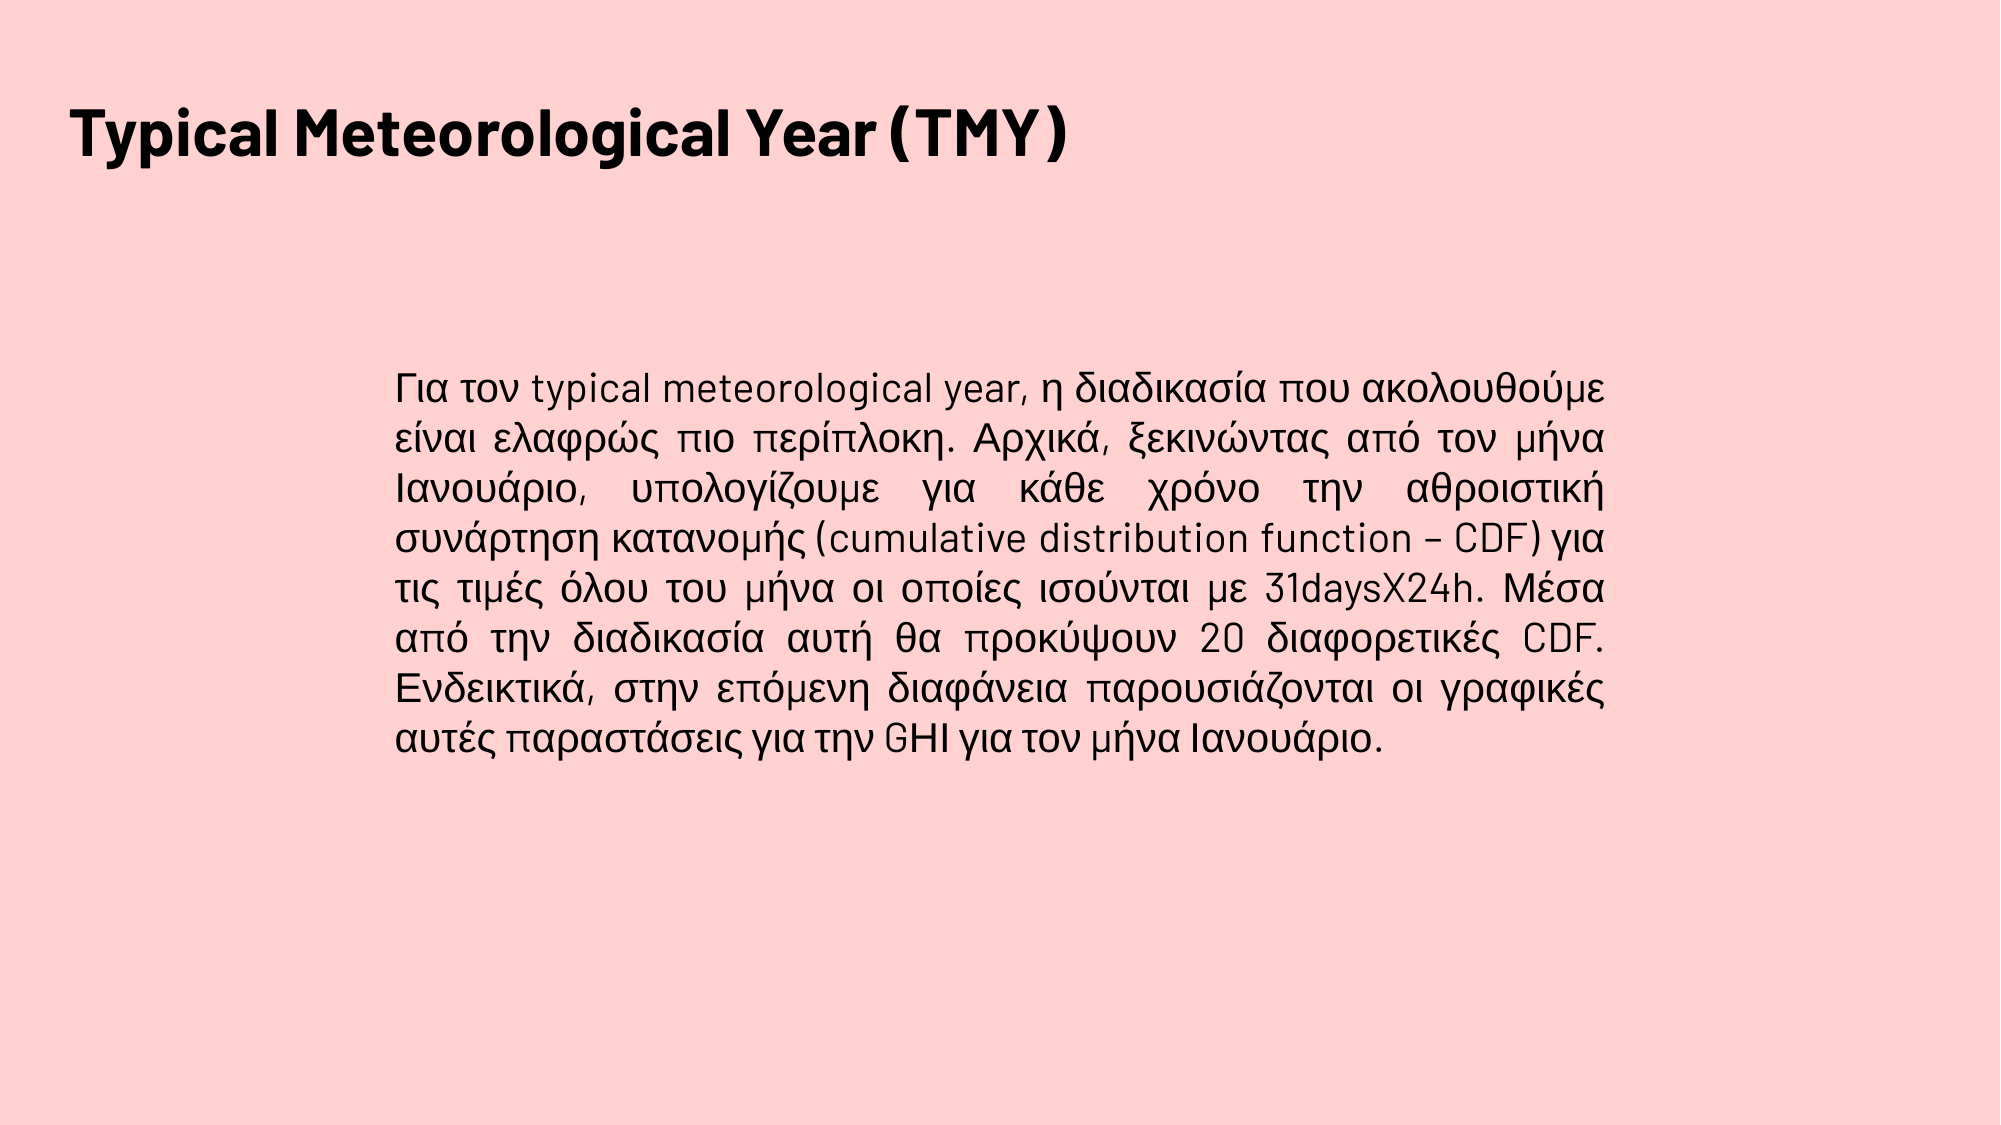

Typical Meteorological Year (TMY)
Για τον typical meteorological year, η διαδικασία που ακολουθούμε είναι ελαφρώς πιο περίπλοκη. Αρχικά, ξεκινώντας από τον μήνα Ιανουάριο, υπολογίζουμε για κάθε χρόνο την αθροιστική συνάρτηση κατανομής (cumulative distribution function – CDF) για τις τιμές όλου του μήνα οι οποίες ισούνται με 31daysX24h. Μέσα από την διαδικασία αυτή θα προκύψουν 20 διαφορετικές CDF. Ενδεικτικά, στην επόμενη διαφάνεια παρουσιάζονται οι γραφικές αυτές παραστάσεις για την GΗΙ για τον μήνα Ιανουάριο.